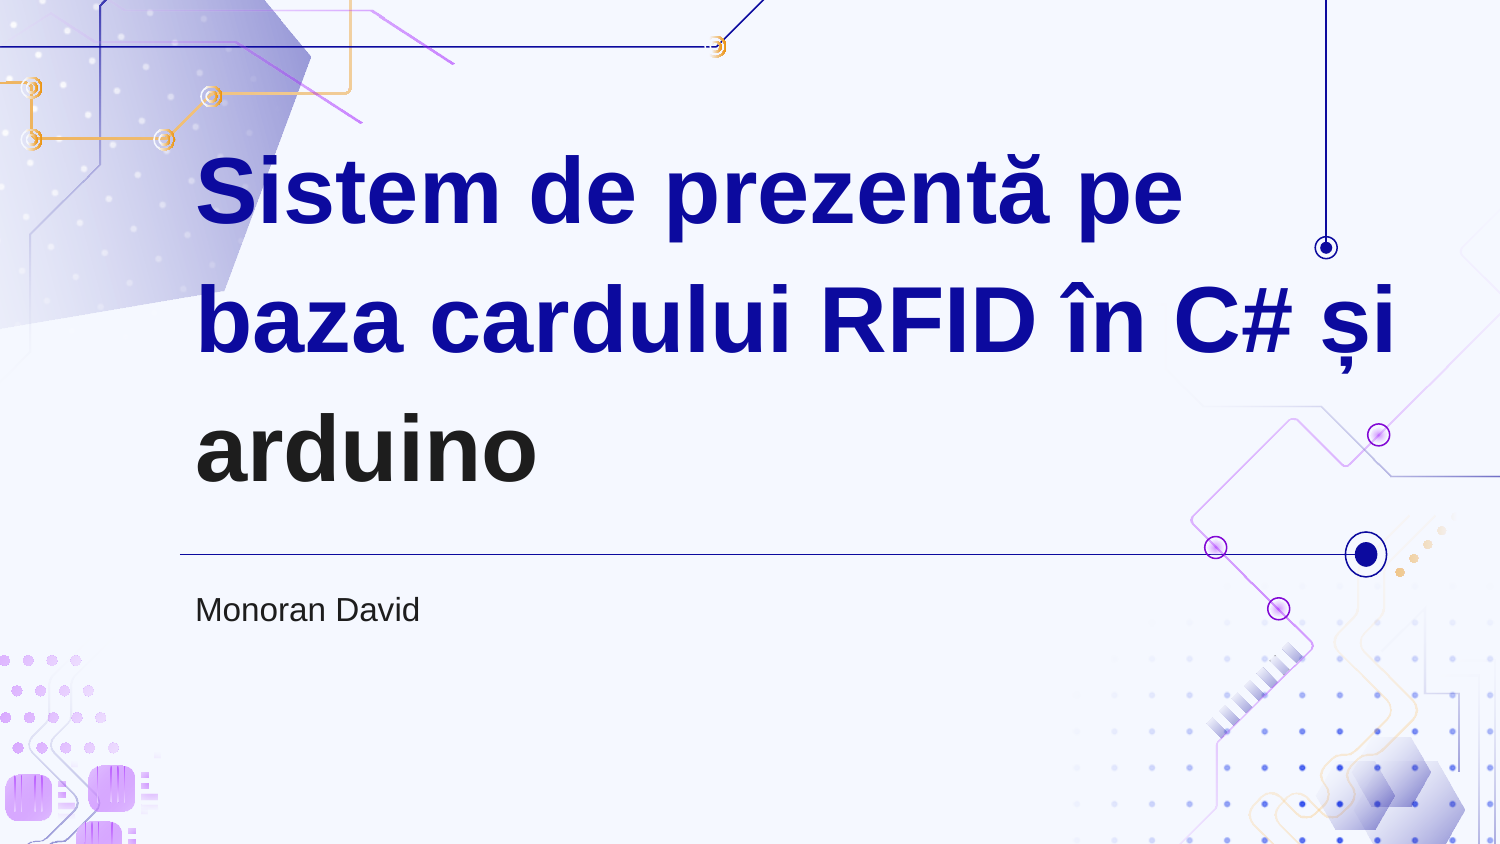

# Sistem de prezentă pe baza cardului RFID în C# și arduino

Monoran David